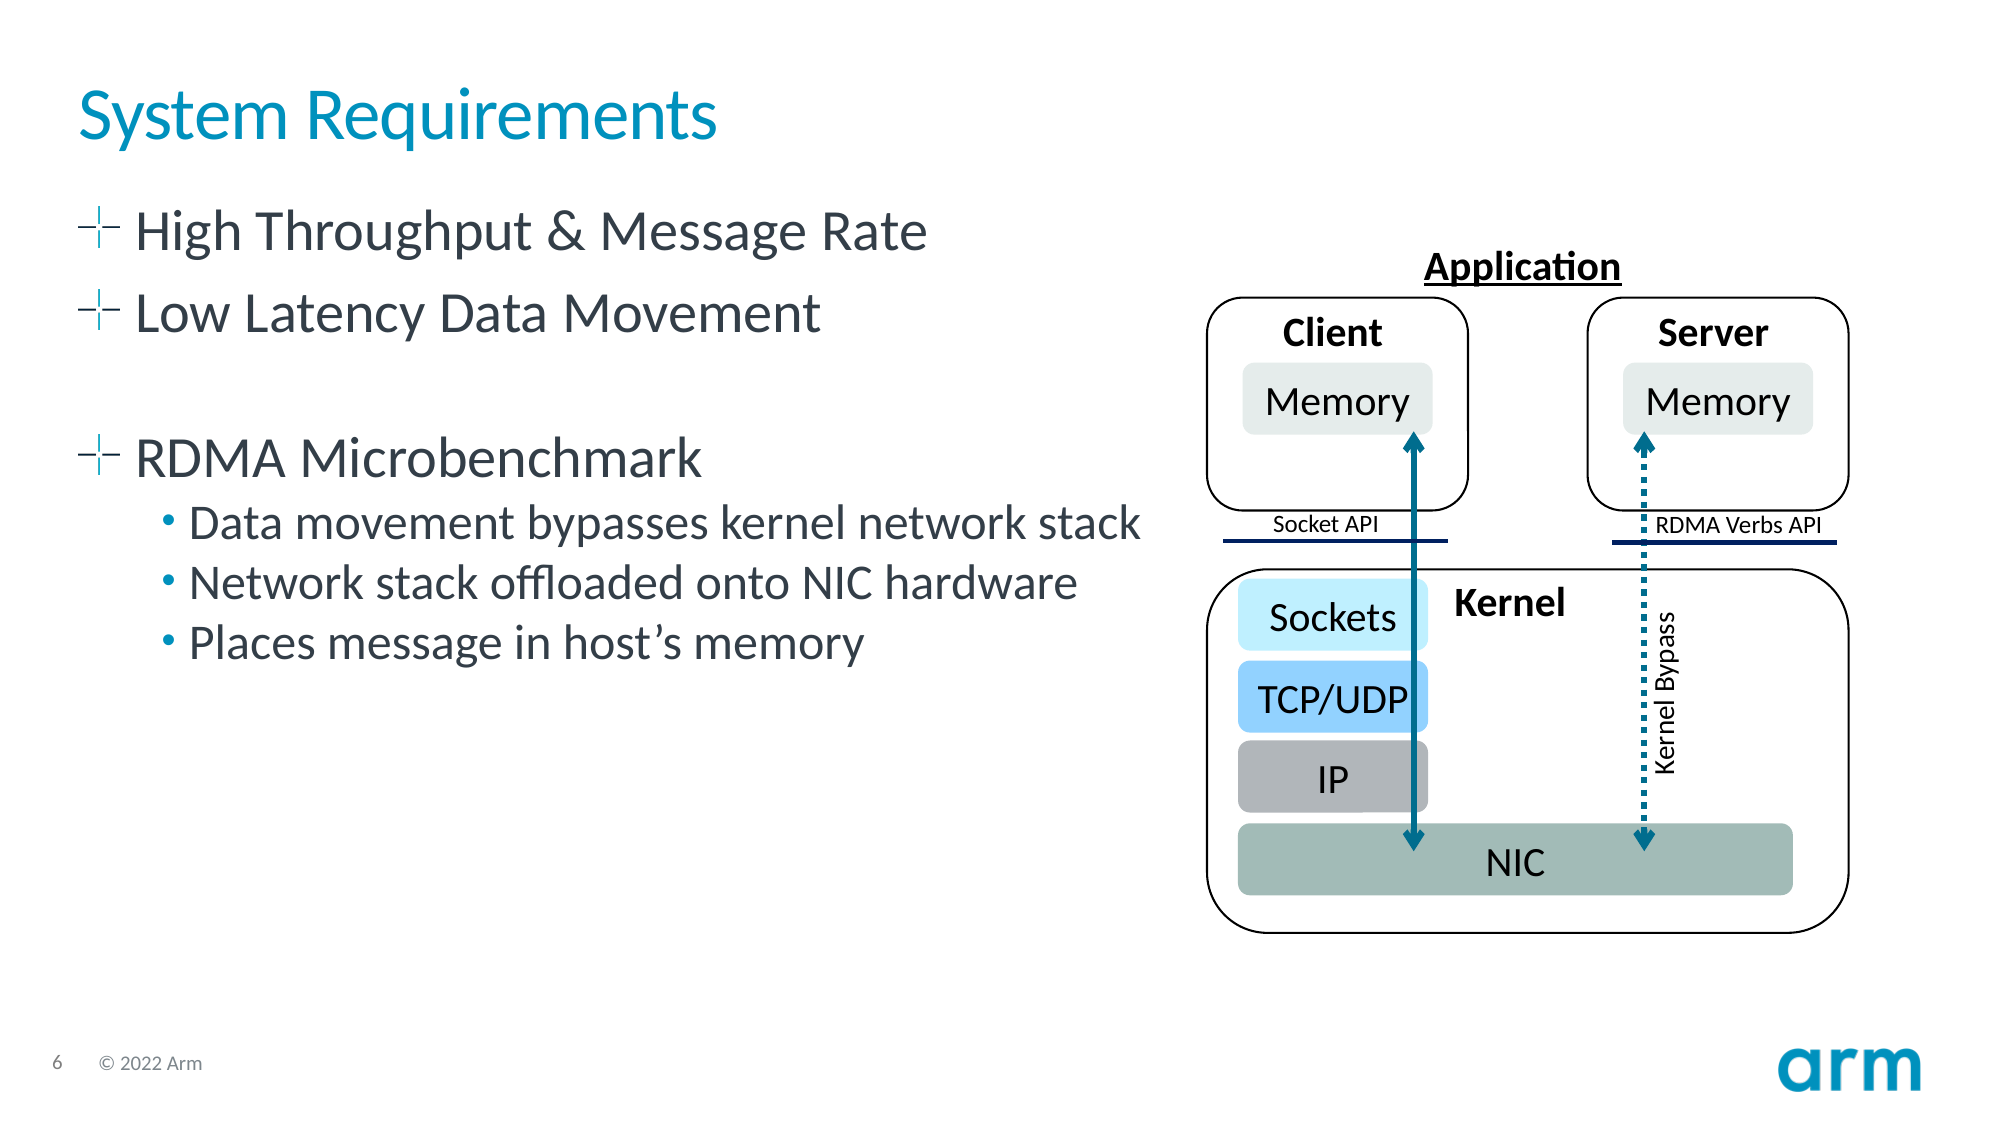

# System Requirements
High Throughput & Message Rate
Low Latency Data Movement

RDMA Microbenchmark
Data movement bypasses kernel network stack
Network stack offloaded onto NIC hardware
Places message in host’s memory

Application
Client
Server

Memory
Memory
Socket API
RDMA Verbs API
Kernel

Sockets
TCP/UDP
Kernel Bypass
IP
NIC